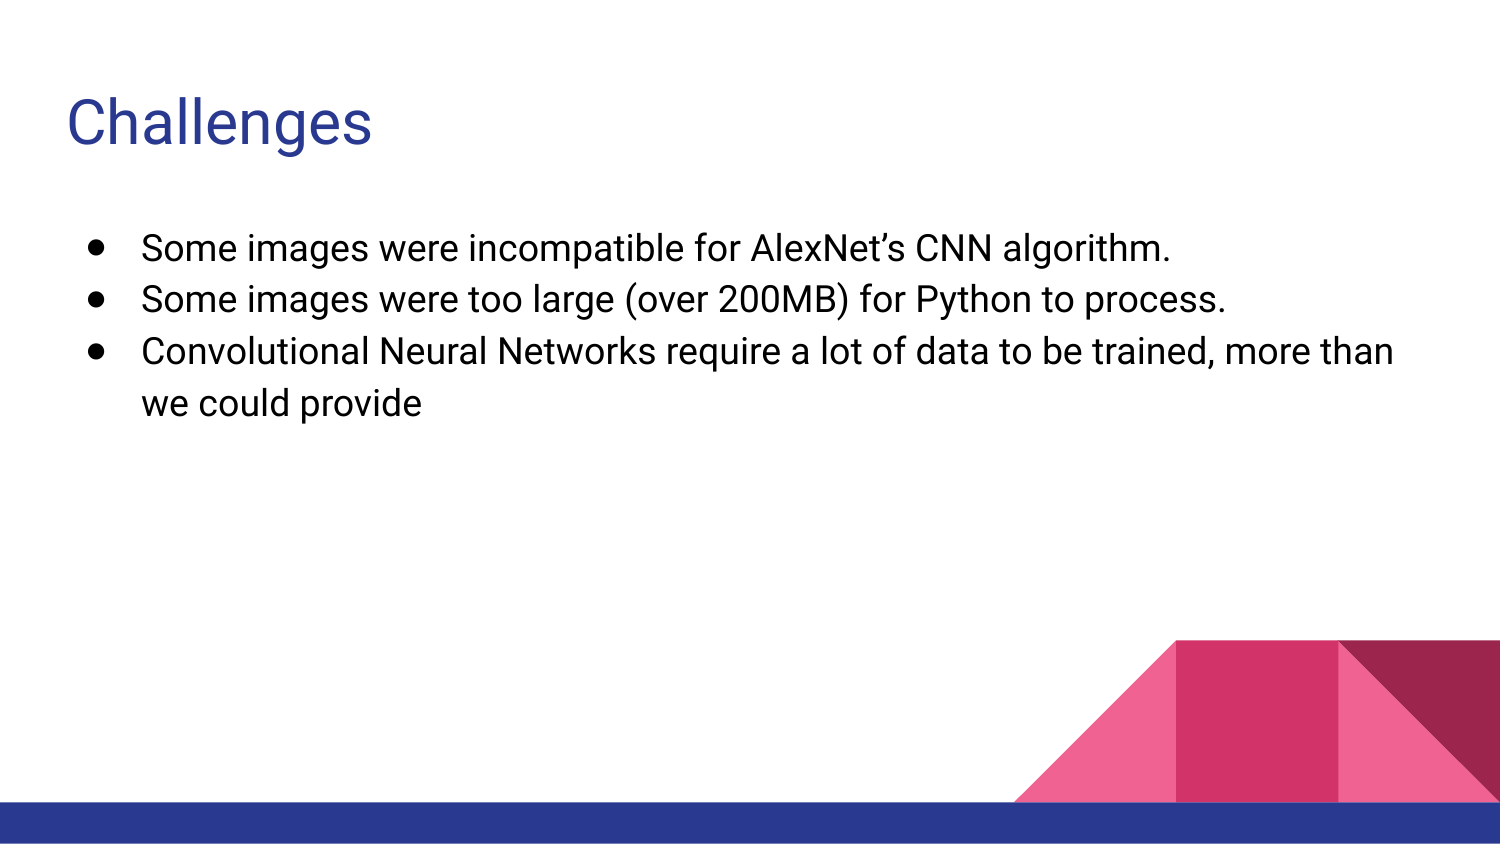

# Challenges
Some images were incompatible for AlexNet’s CNN algorithm.
Some images were too large (over 200MB) for Python to process.
Convolutional Neural Networks require a lot of data to be trained, more than we could provide